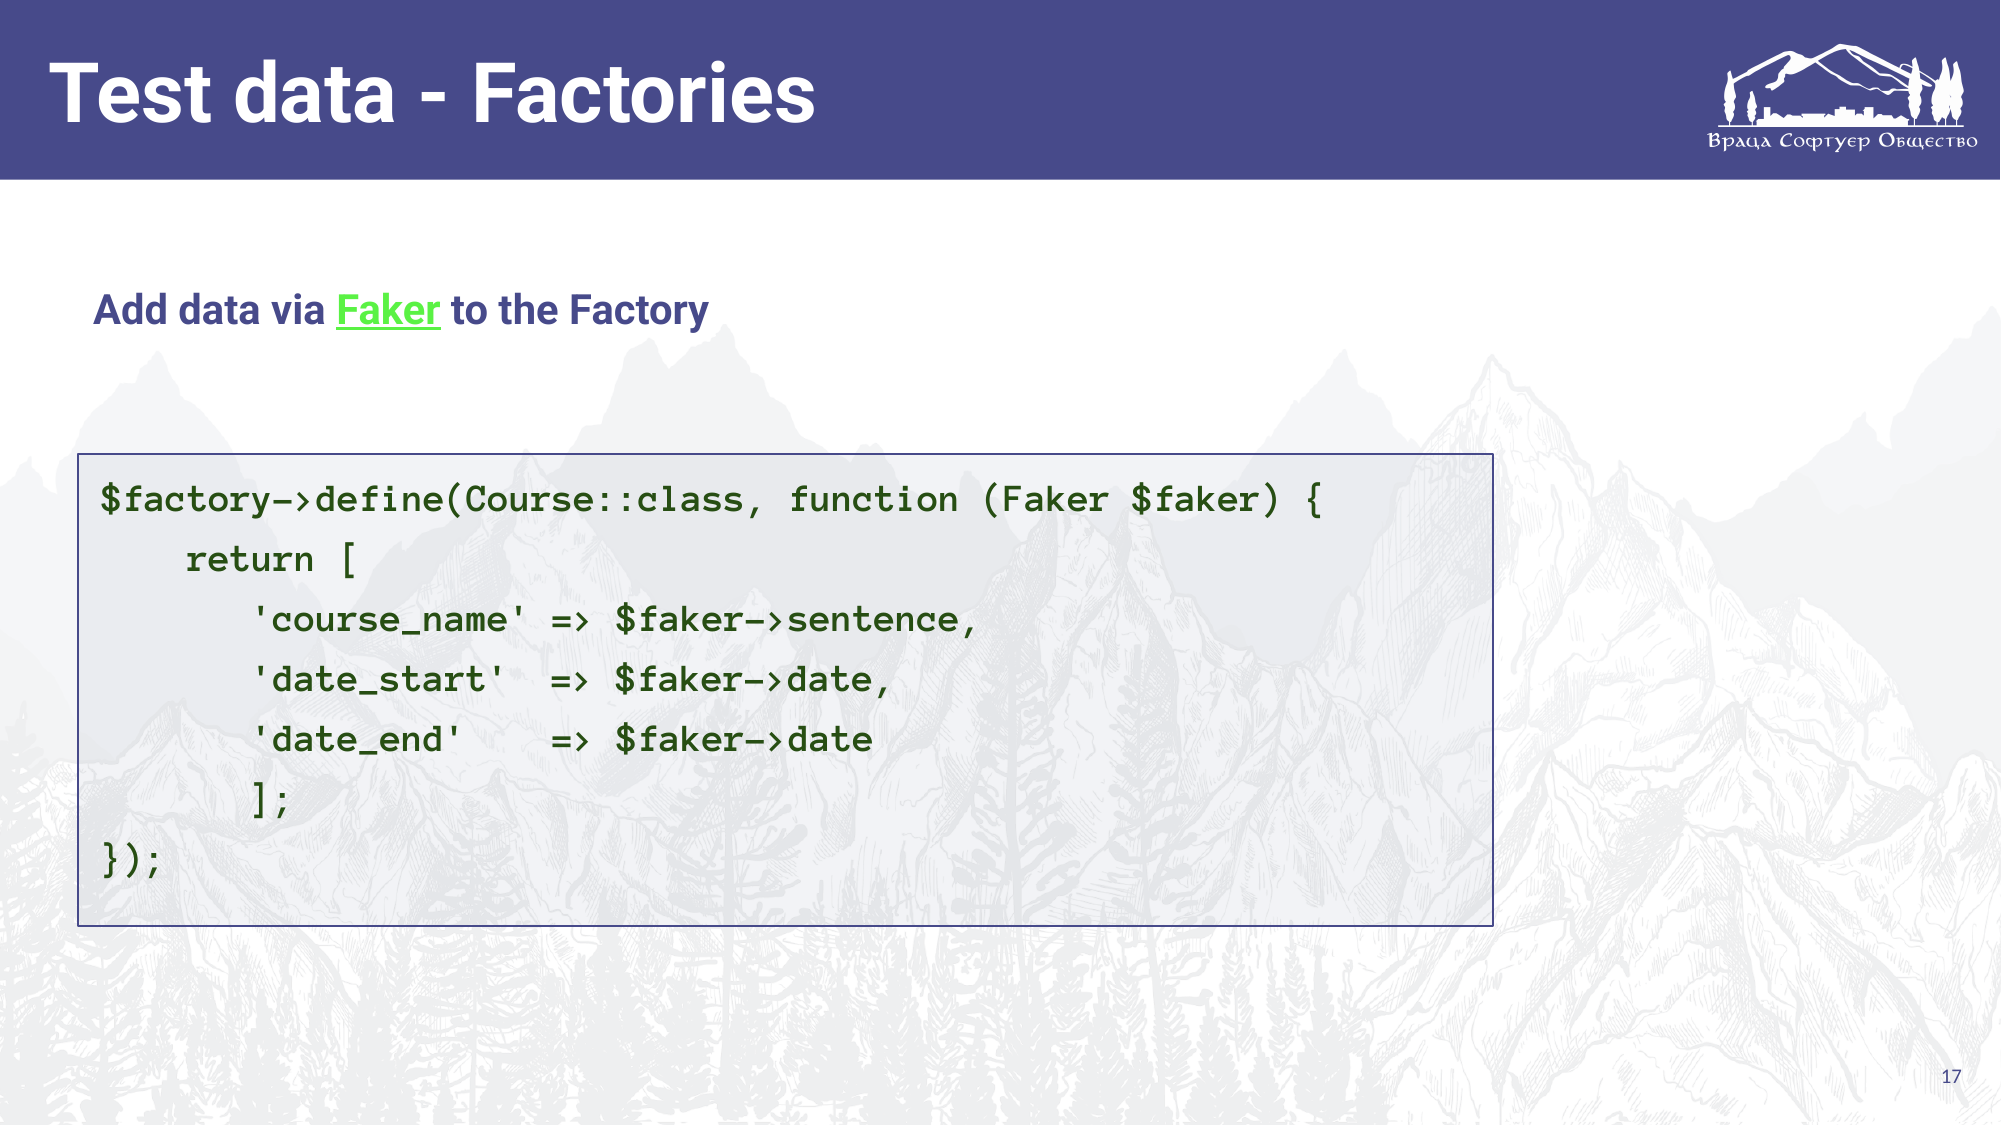

# Test data - Factories

Add data via Faker to the Factory
$factory->define(Course::class, function (Faker $faker) {
    return [
    	'course_name' => $faker->sentence,
    	'date_start' 	=> $faker->date,
    	'date_end'    => $faker->date
	];
});
17